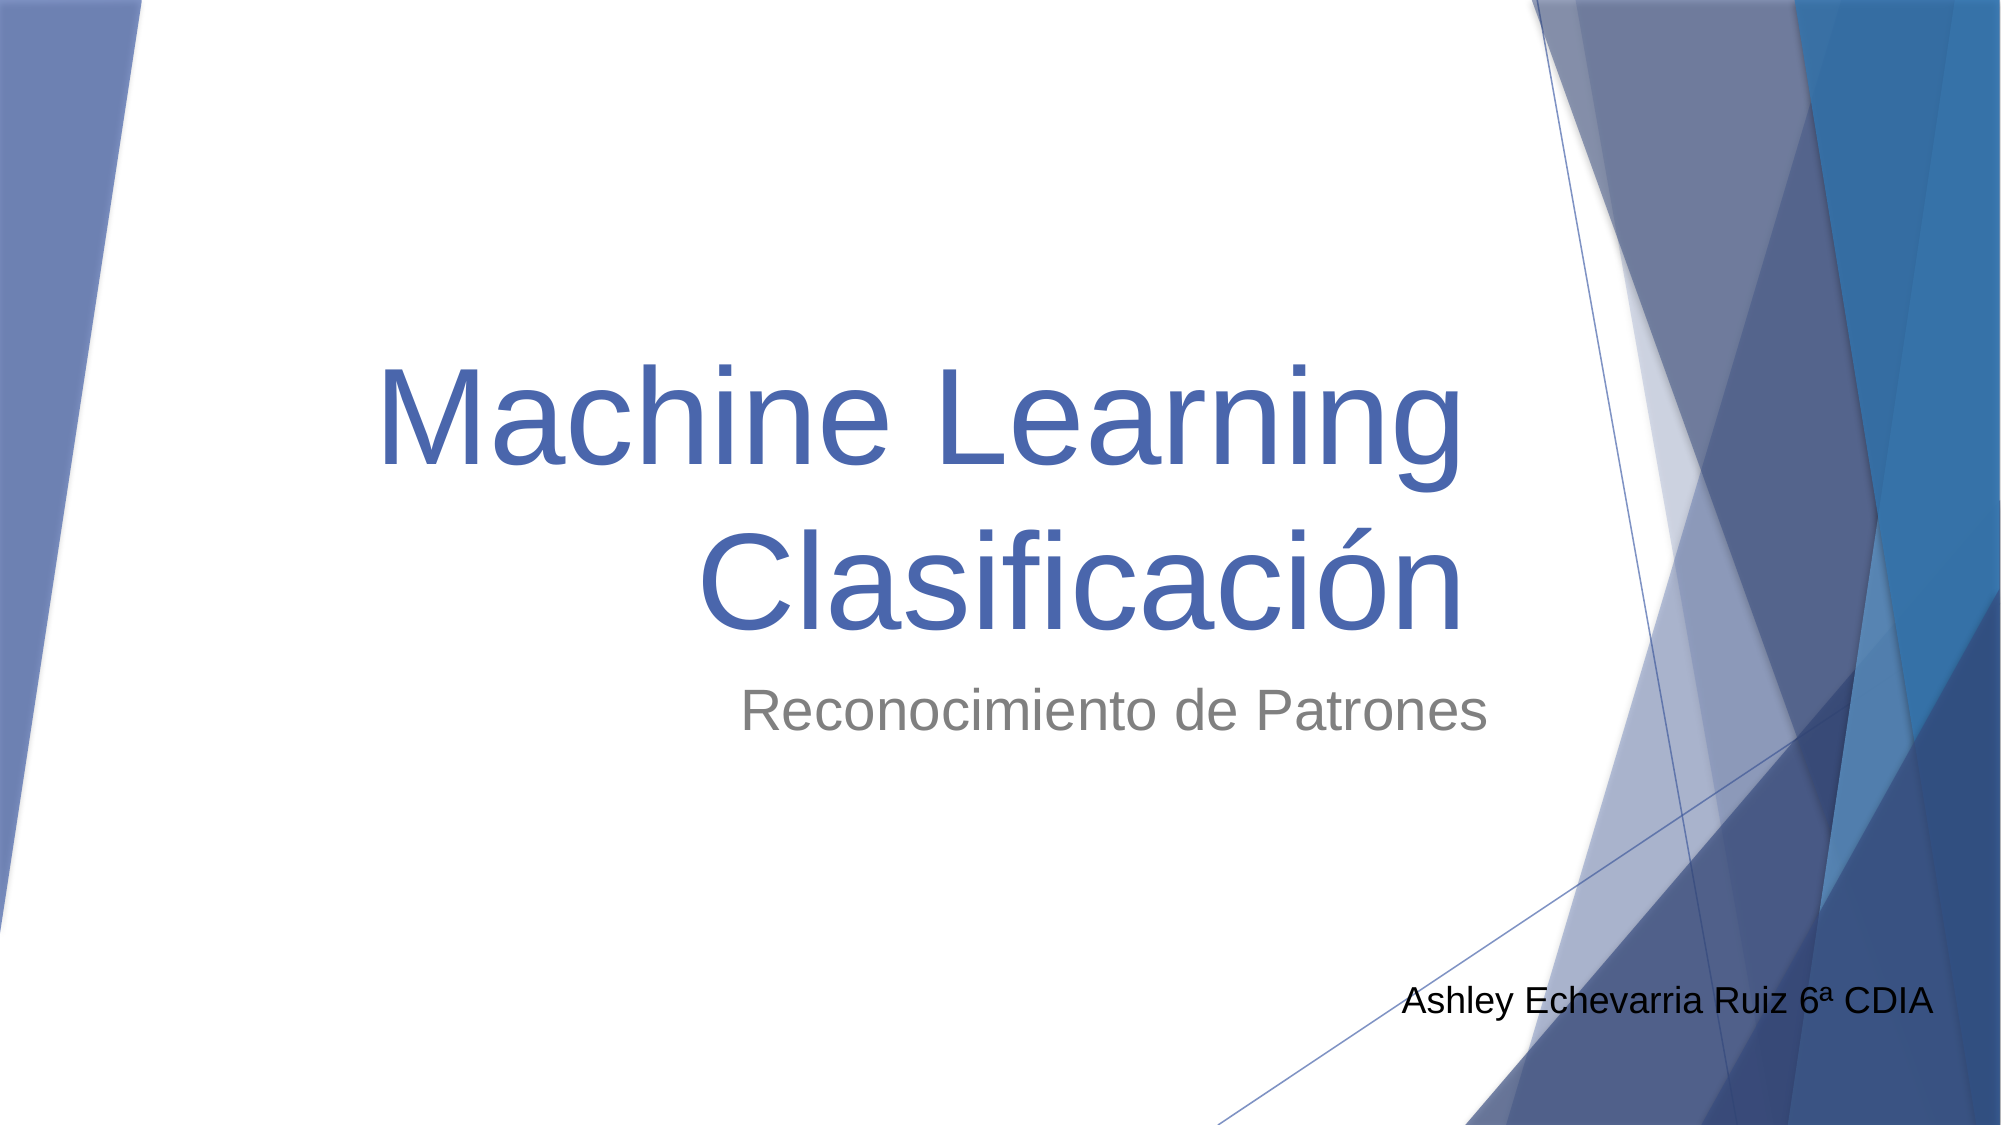

# Machine Learning  Clasificación
Reconocimiento de Patrones
Ashley Echevarria Ruiz 6ª CDIA